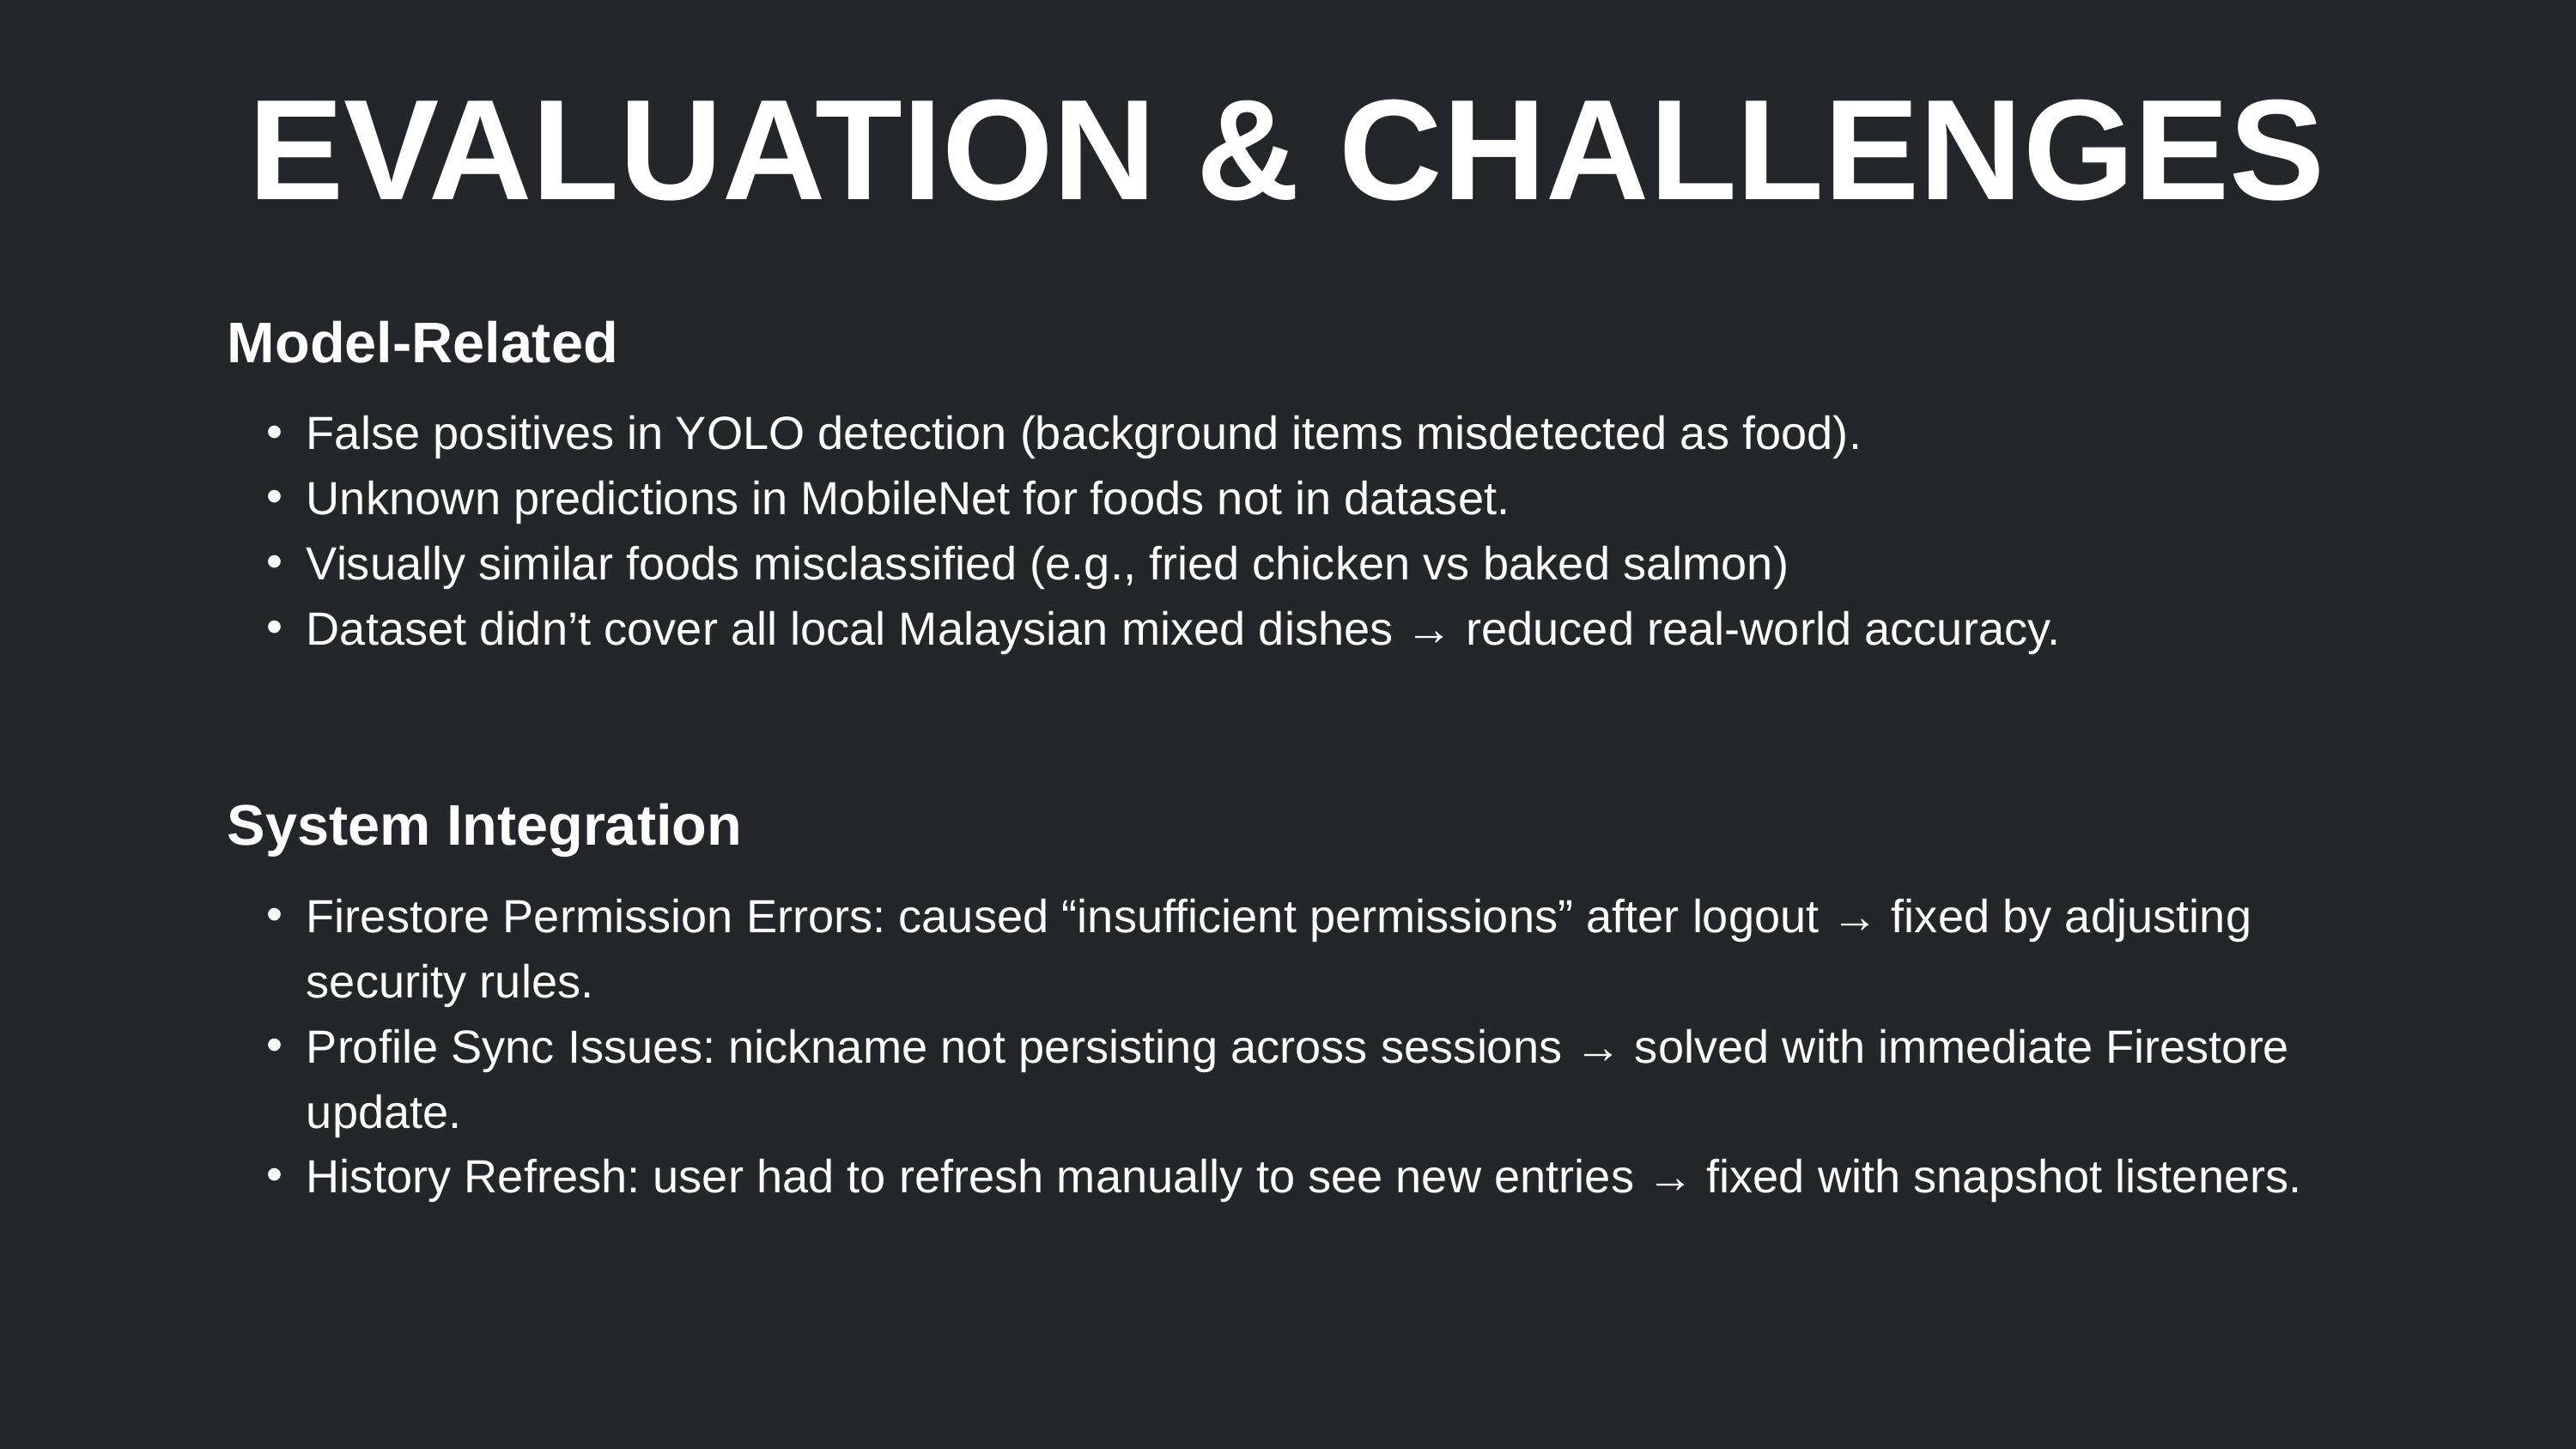

EVALUATION & CHALLENGES
Model-Related
False positives in YOLO detection (background items misdetected as food).
Unknown predictions in MobileNet for foods not in dataset.
Visually similar foods misclassified (e.g., fried chicken vs baked salmon)
Dataset didn’t cover all local Malaysian mixed dishes → reduced real-world accuracy.

System Integration
Firestore Permission Errors: caused “insufficient permissions” after logout → fixed by adjusting security rules.
Profile Sync Issues: nickname not persisting across sessions → solved with immediate Firestore update.
History Refresh: user had to refresh manually to see new entries → fixed with snapshot listeners.